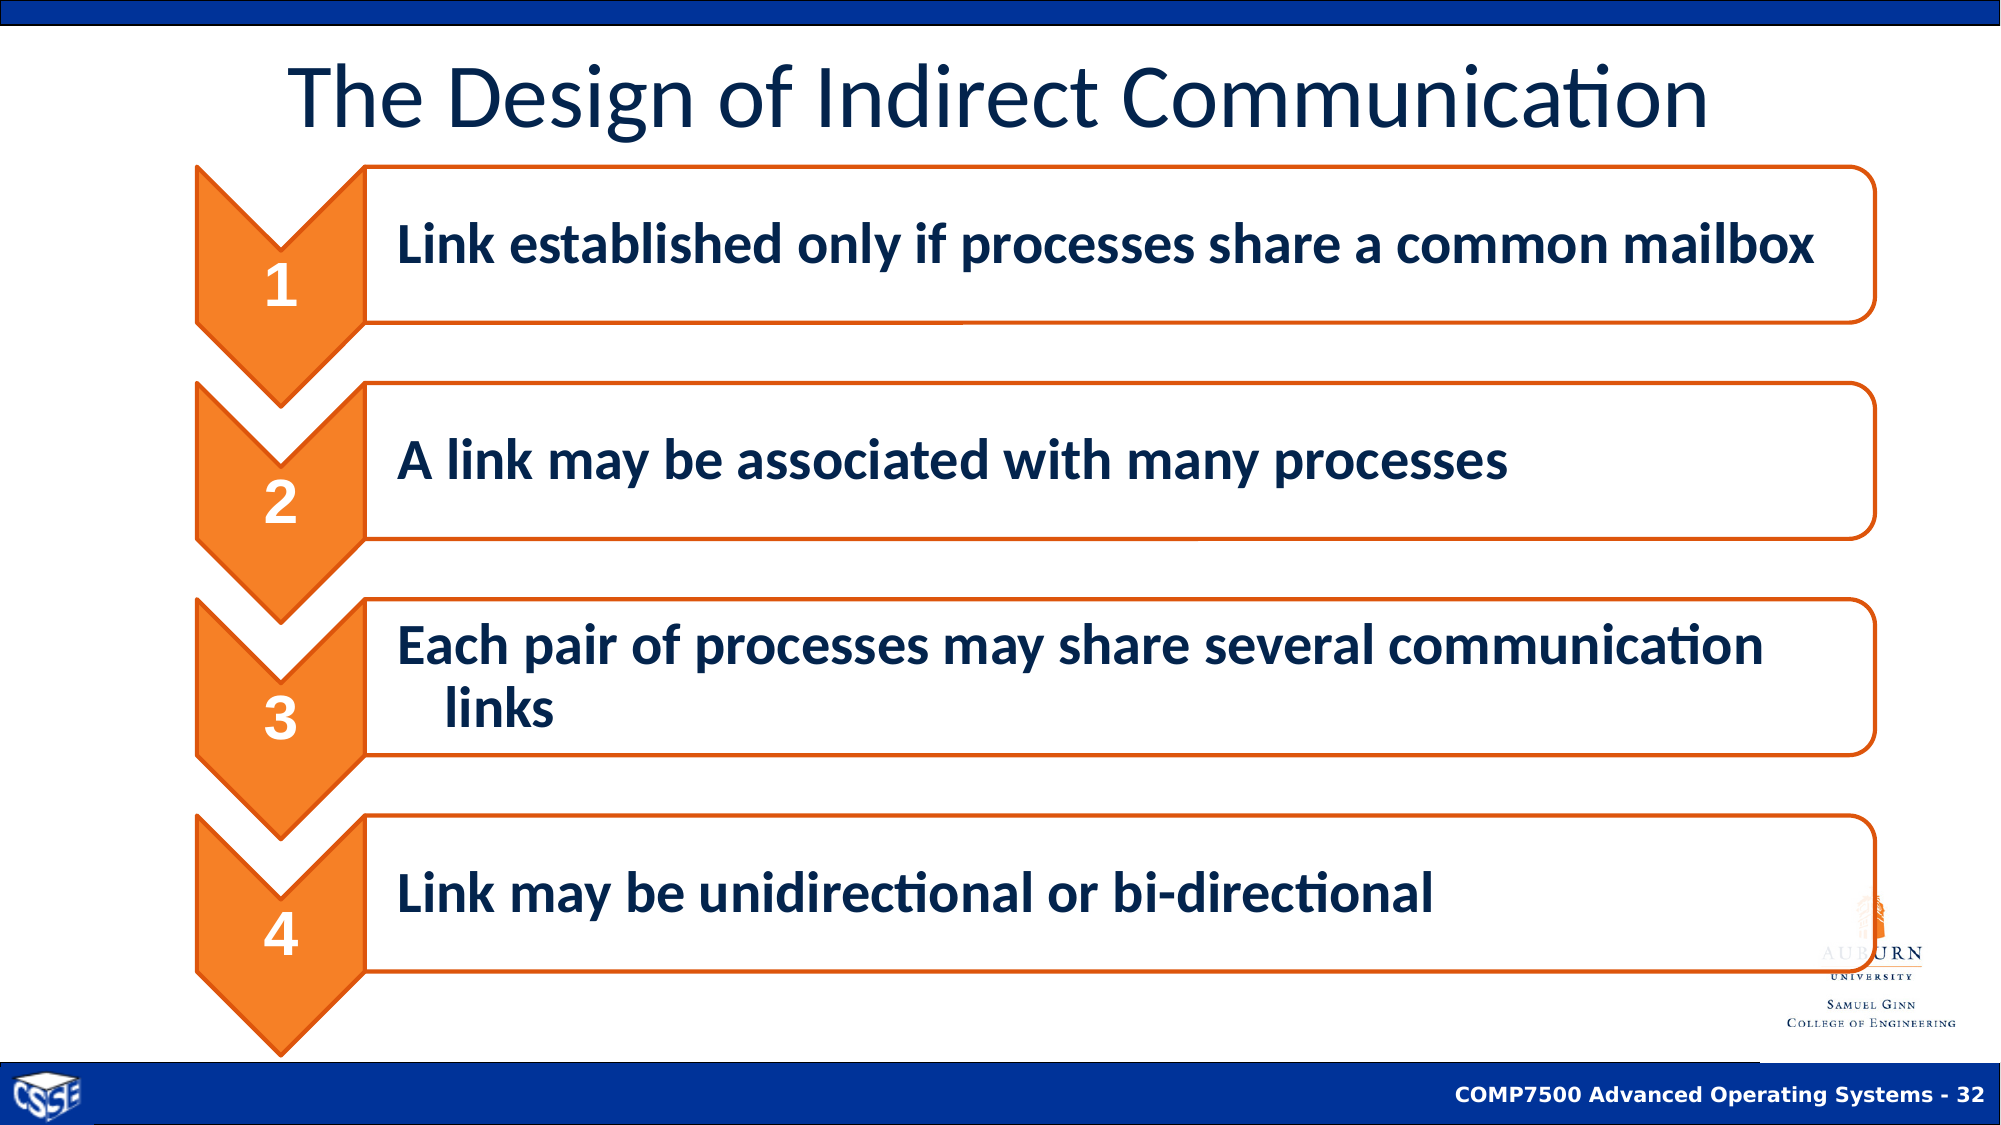

# The Design of Indirect Communication

1
Link established only if processes share a common mailbox
2
A link may be associated with many processes
3
Each pair of processes may share several communication links
4
Link may be unidirectional or bi-directional